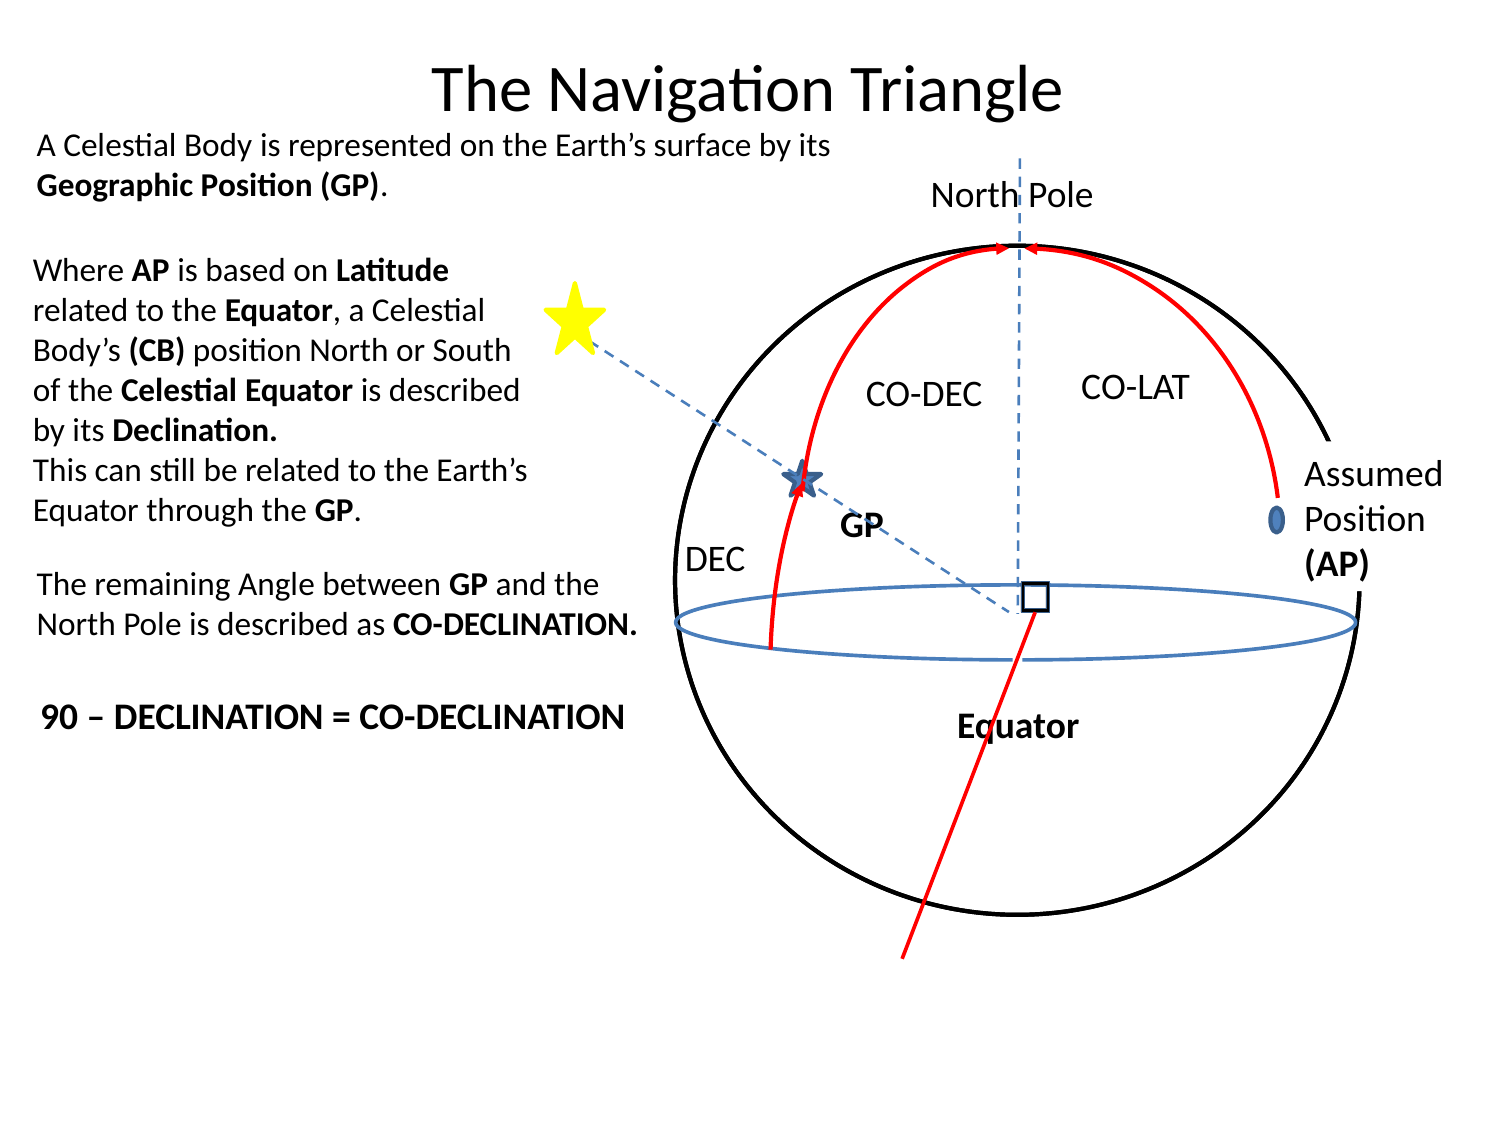

The Navigation Triangle
A Celestial Body is represented on the Earth’s surface by its Geographic Position (GP).

North Pole
Where AP is based on Latitude related to the Equator, a Celestial Body’s (CB) position North or South of the Celestial Equator is described by its Declination.
This can still be related to the Earth’s Equator through the GP.

CO-LAT
CO-DEC

Assumed Position (AP)

GP

DEC
The remaining Angle between GP and the North Pole is described as CO-DECLINATION.

90 – DECLINATION = CO-DECLINATION
Equator